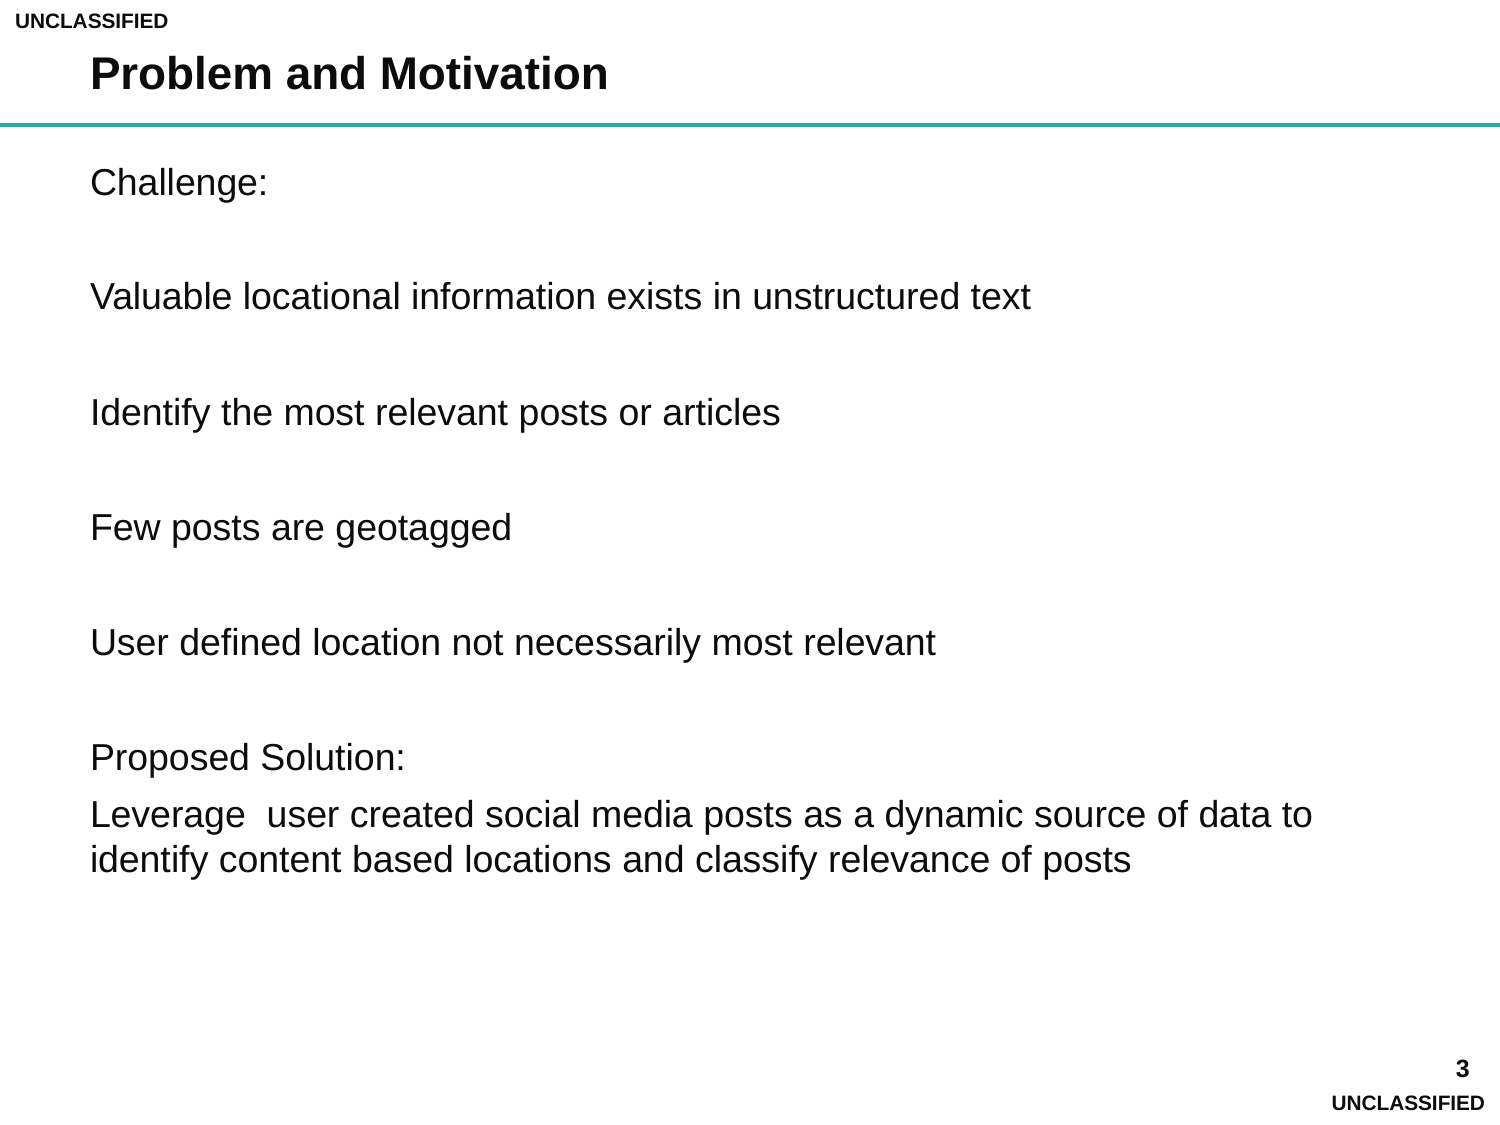

# Problem and Motivation
Challenge:

Valuable locational information exists in unstructured text

Identify the most relevant posts or articles

Few posts are geotagged

User defined location not necessarily most relevant

Proposed Solution:
Leverage  user created social media posts as a dynamic source of data to identify content based locations and classify relevance of posts